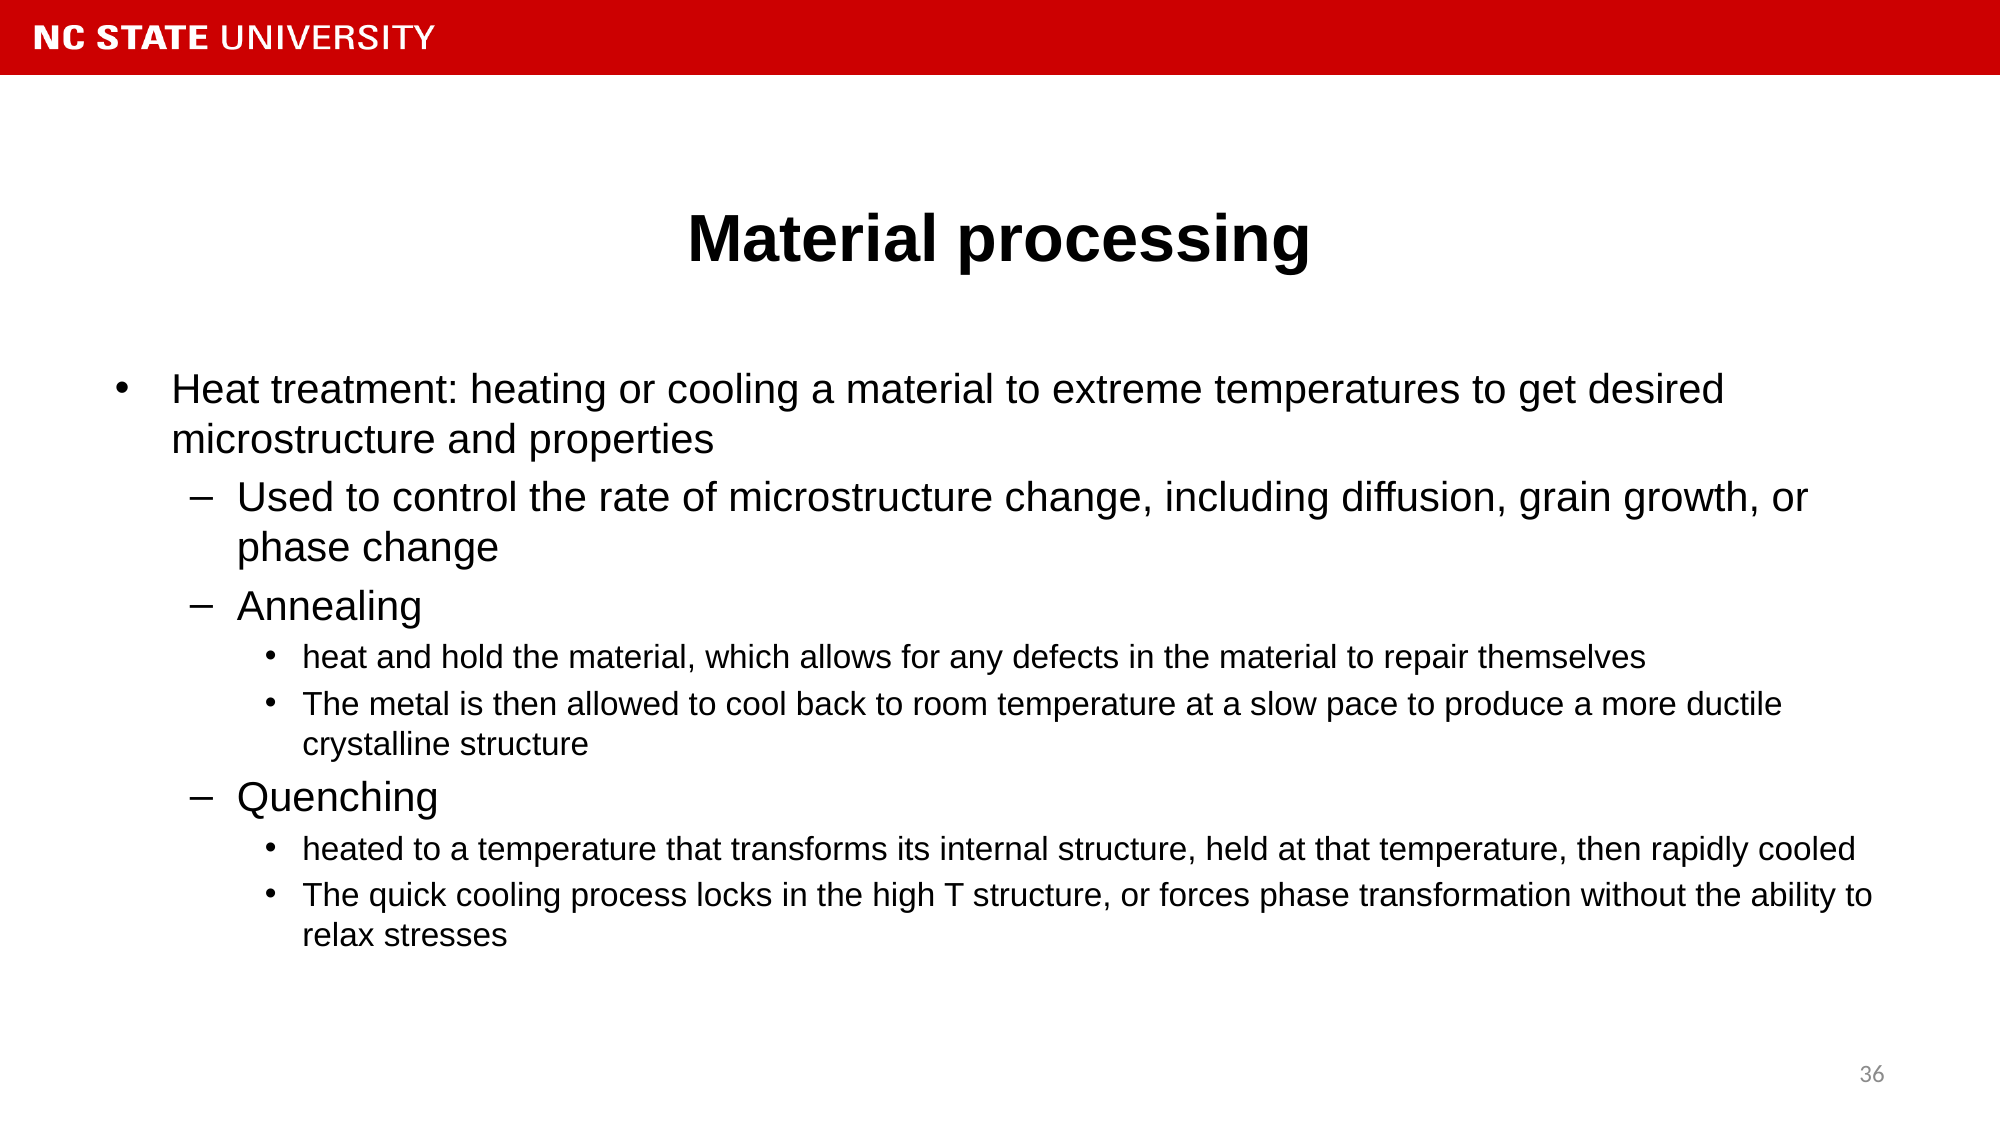

# Material processing
Heat treatment: heating or cooling a material to extreme temperatures to get desired microstructure and properties
Used to control the rate of microstructure change, including diffusion, grain growth, or phase change
Annealing
heat and hold the material, which allows for any defects in the material to repair themselves
The metal is then allowed to cool back to room temperature at a slow pace to produce a more ductile crystalline structure
Quenching
heated to a temperature that transforms its internal structure, held at that temperature, then rapidly cooled
The quick cooling process locks in the high T structure, or forces phase transformation without the ability to relax stresses
36